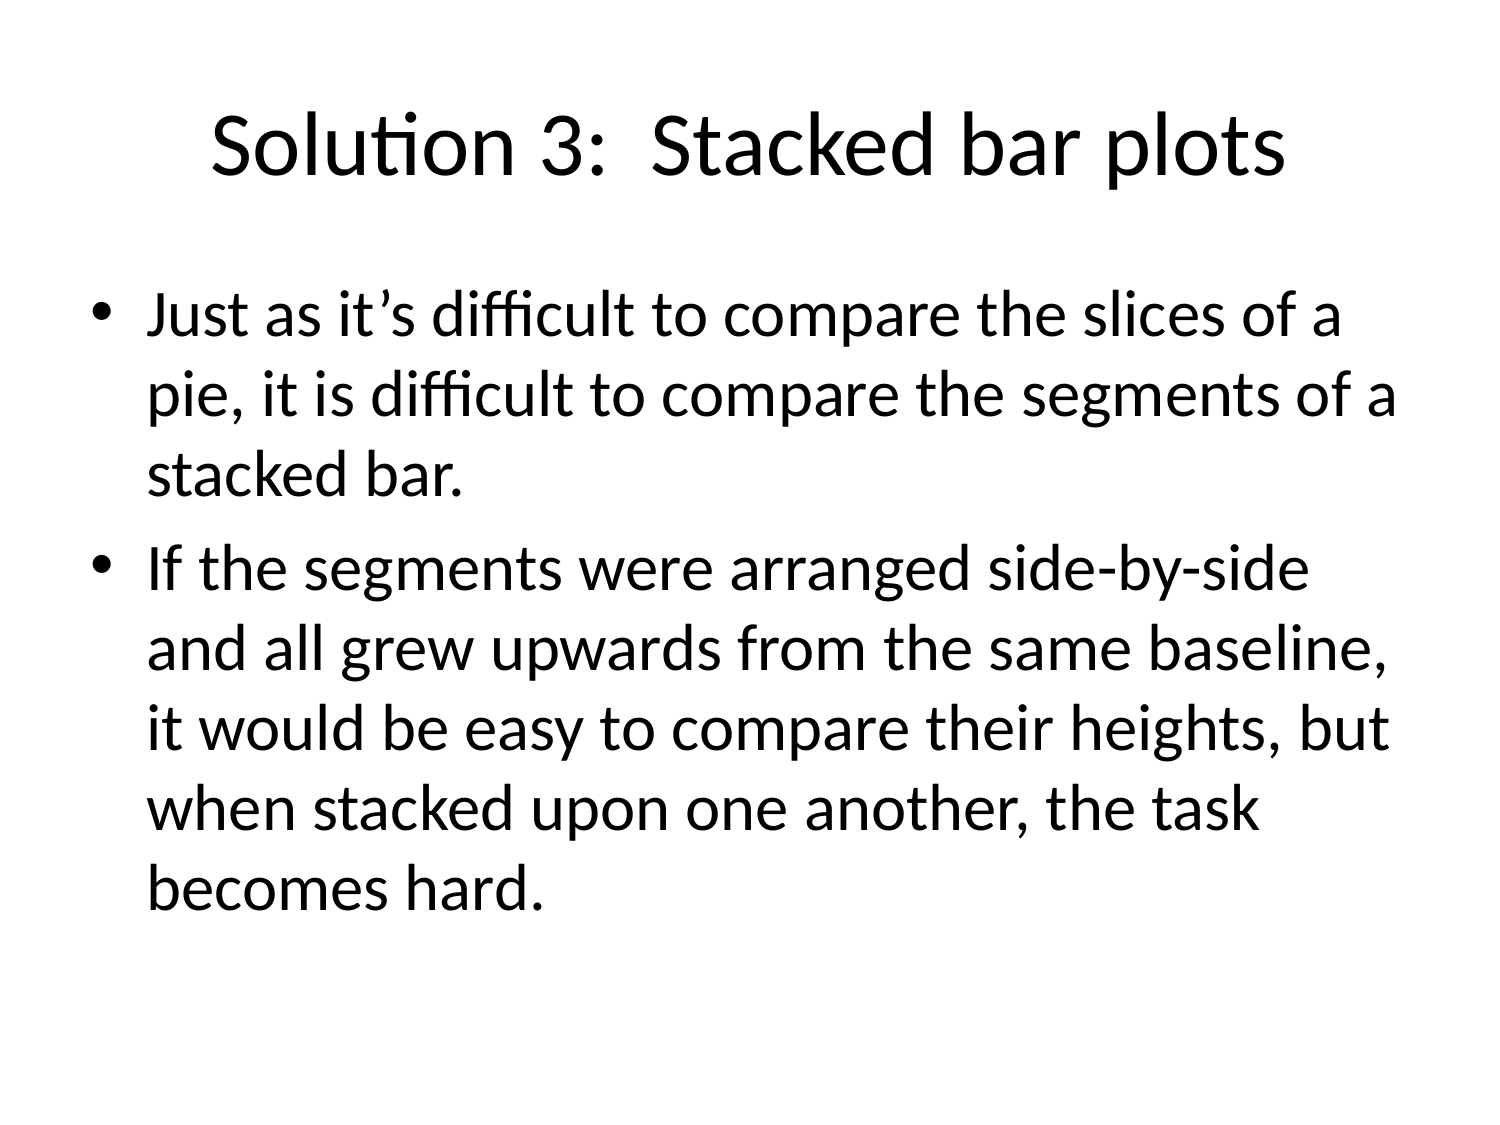

# Solution 3:  Stacked bar plots
Just as it’s difficult to compare the slices of a pie, it is difficult to compare the segments of a stacked bar.
If the segments were arranged side-by-side and all grew upwards from the same baseline, it would be easy to compare their heights, but when stacked upon one another, the task becomes hard.